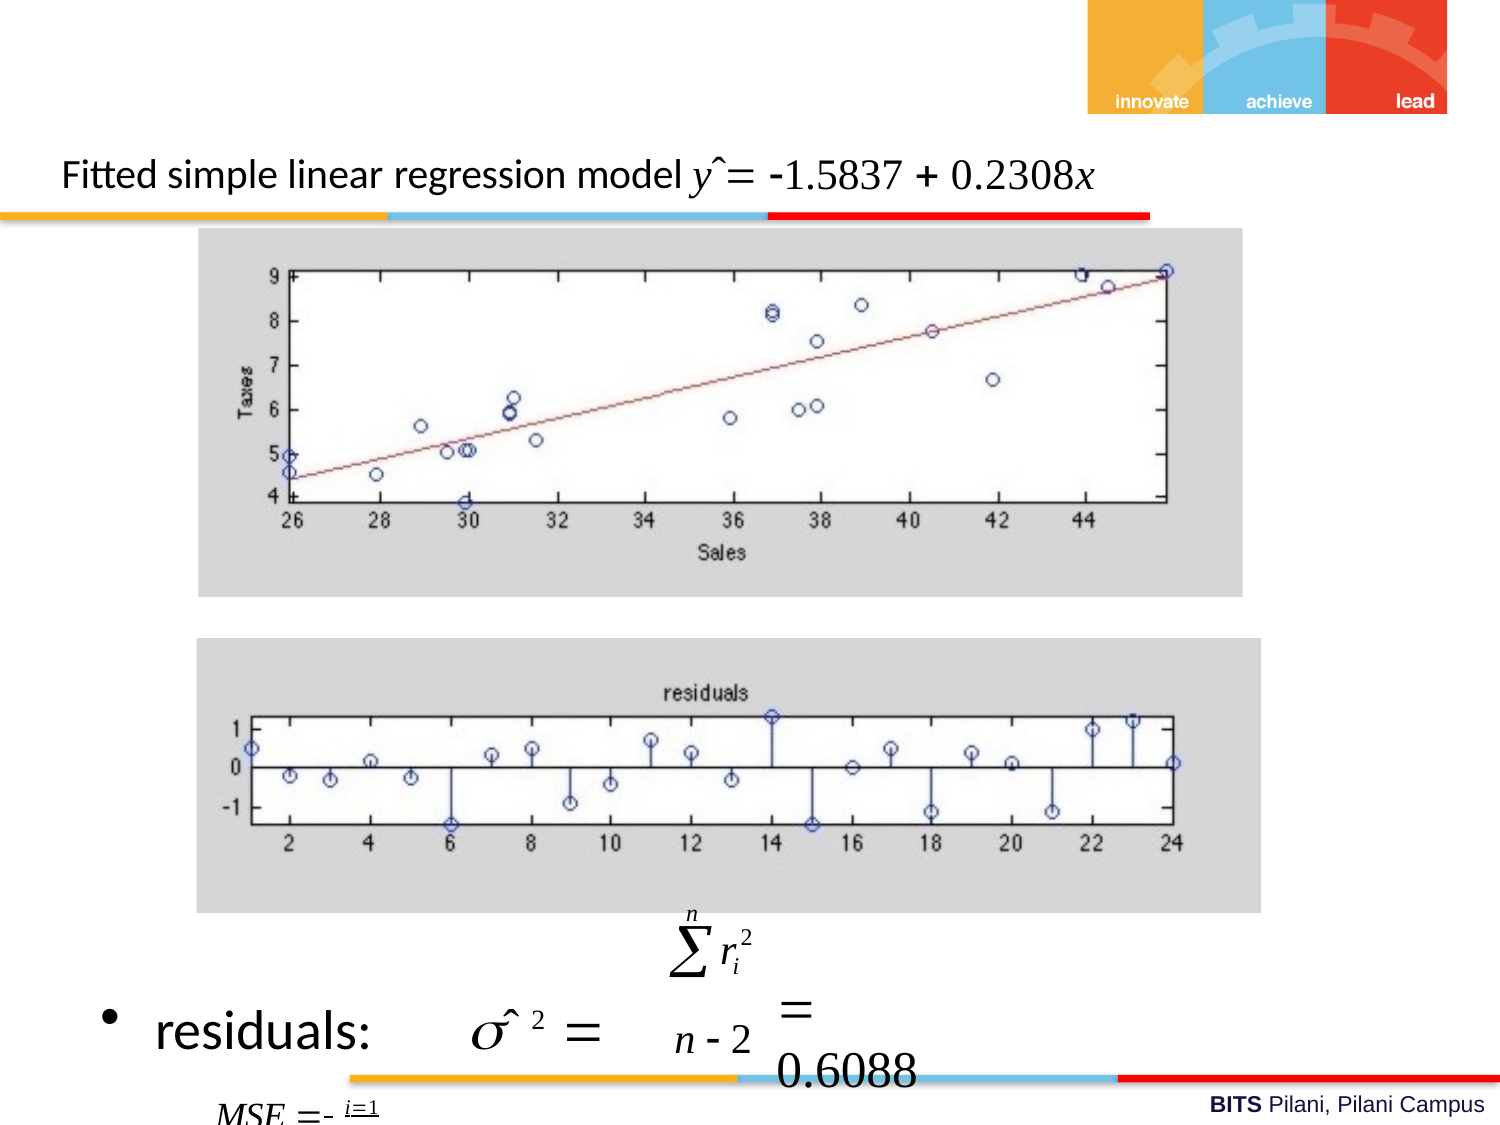

Fitted simple linear regression model yˆ = −1.5837 + 0.2308x

n
∑
2
r
i
residuals:	σˆ 2  =	MSE = i=1
= 0.6088
n − 2